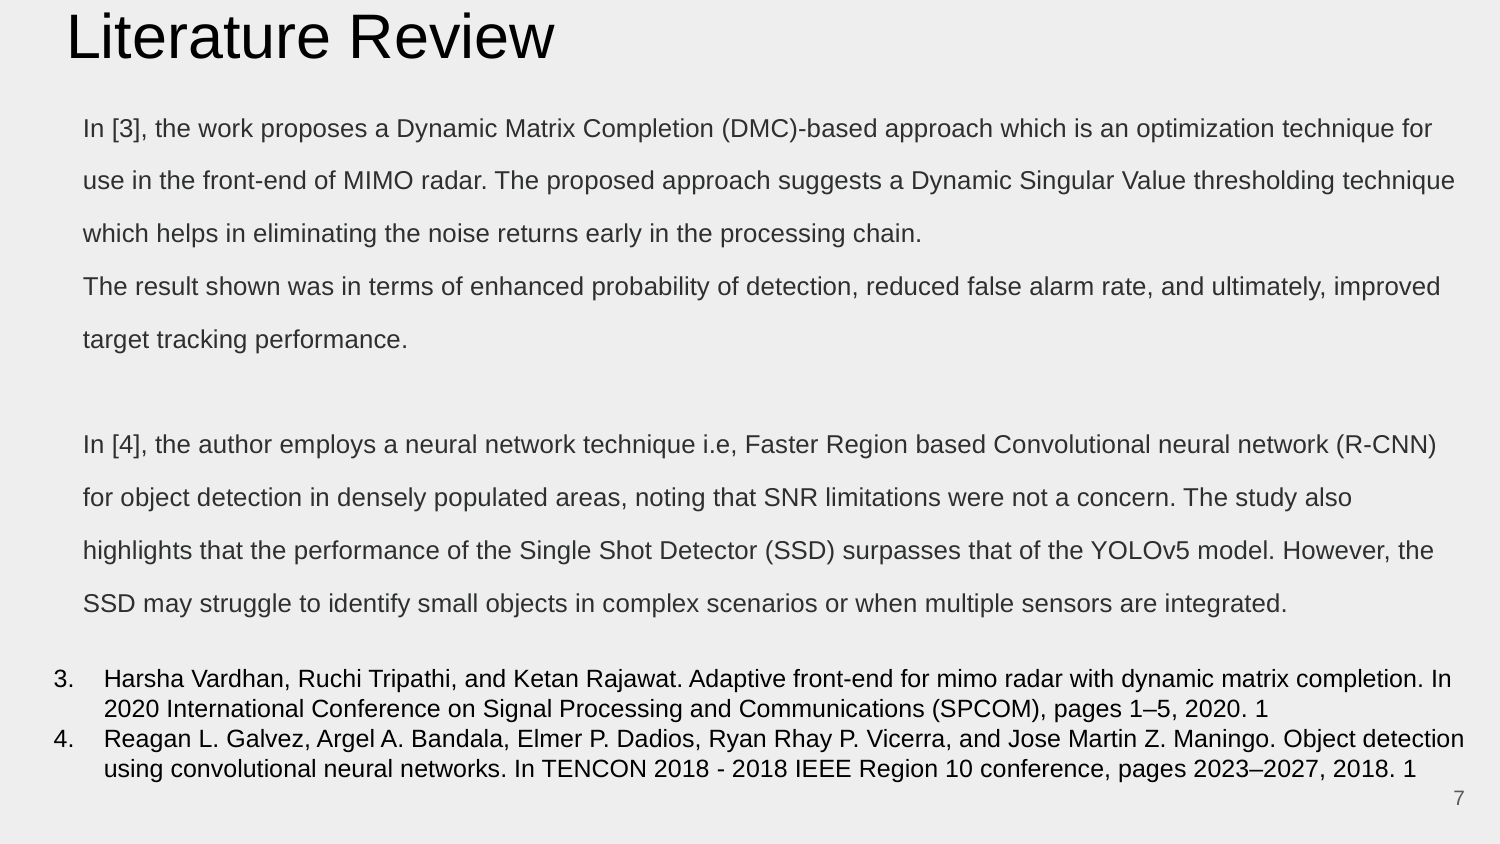

# Literature Review

In [3], the work proposes a Dynamic Matrix Completion (DMC)-based approach which is an optimization technique for use in the front-end of MIMO radar. The proposed approach suggests a Dynamic Singular Value thresholding technique which helps in eliminating the noise returns early in the processing chain.
The result shown was in terms of enhanced probability of detection, reduced false alarm rate, and ultimately, improved target tracking performance.

In [4], the author employs a neural network technique i.e, Faster Region based Convolutional neural network (R-CNN) for object detection in densely populated areas, noting that SNR limitations were not a concern. The study also highlights that the performance of the Single Shot Detector (SSD) surpasses that of the YOLOv5 model. However, the SSD may struggle to identify small objects in complex scenarios or when multiple sensors are integrated.

Harsha Vardhan, Ruchi Tripathi, and Ketan Rajawat. Adaptive front-end for mimo radar with dynamic matrix completion. In 2020 International Conference on Signal Processing and Communications (SPCOM), pages 1–5, 2020. 1
Reagan L. Galvez, Argel A. Bandala, Elmer P. Dadios, Ryan Rhay P. Vicerra, and Jose Martin Z. Maningo. Object detection using convolutional neural networks. In TENCON 2018 - 2018 IEEE Region 10 conference, pages 2023–2027, 2018. 1

7